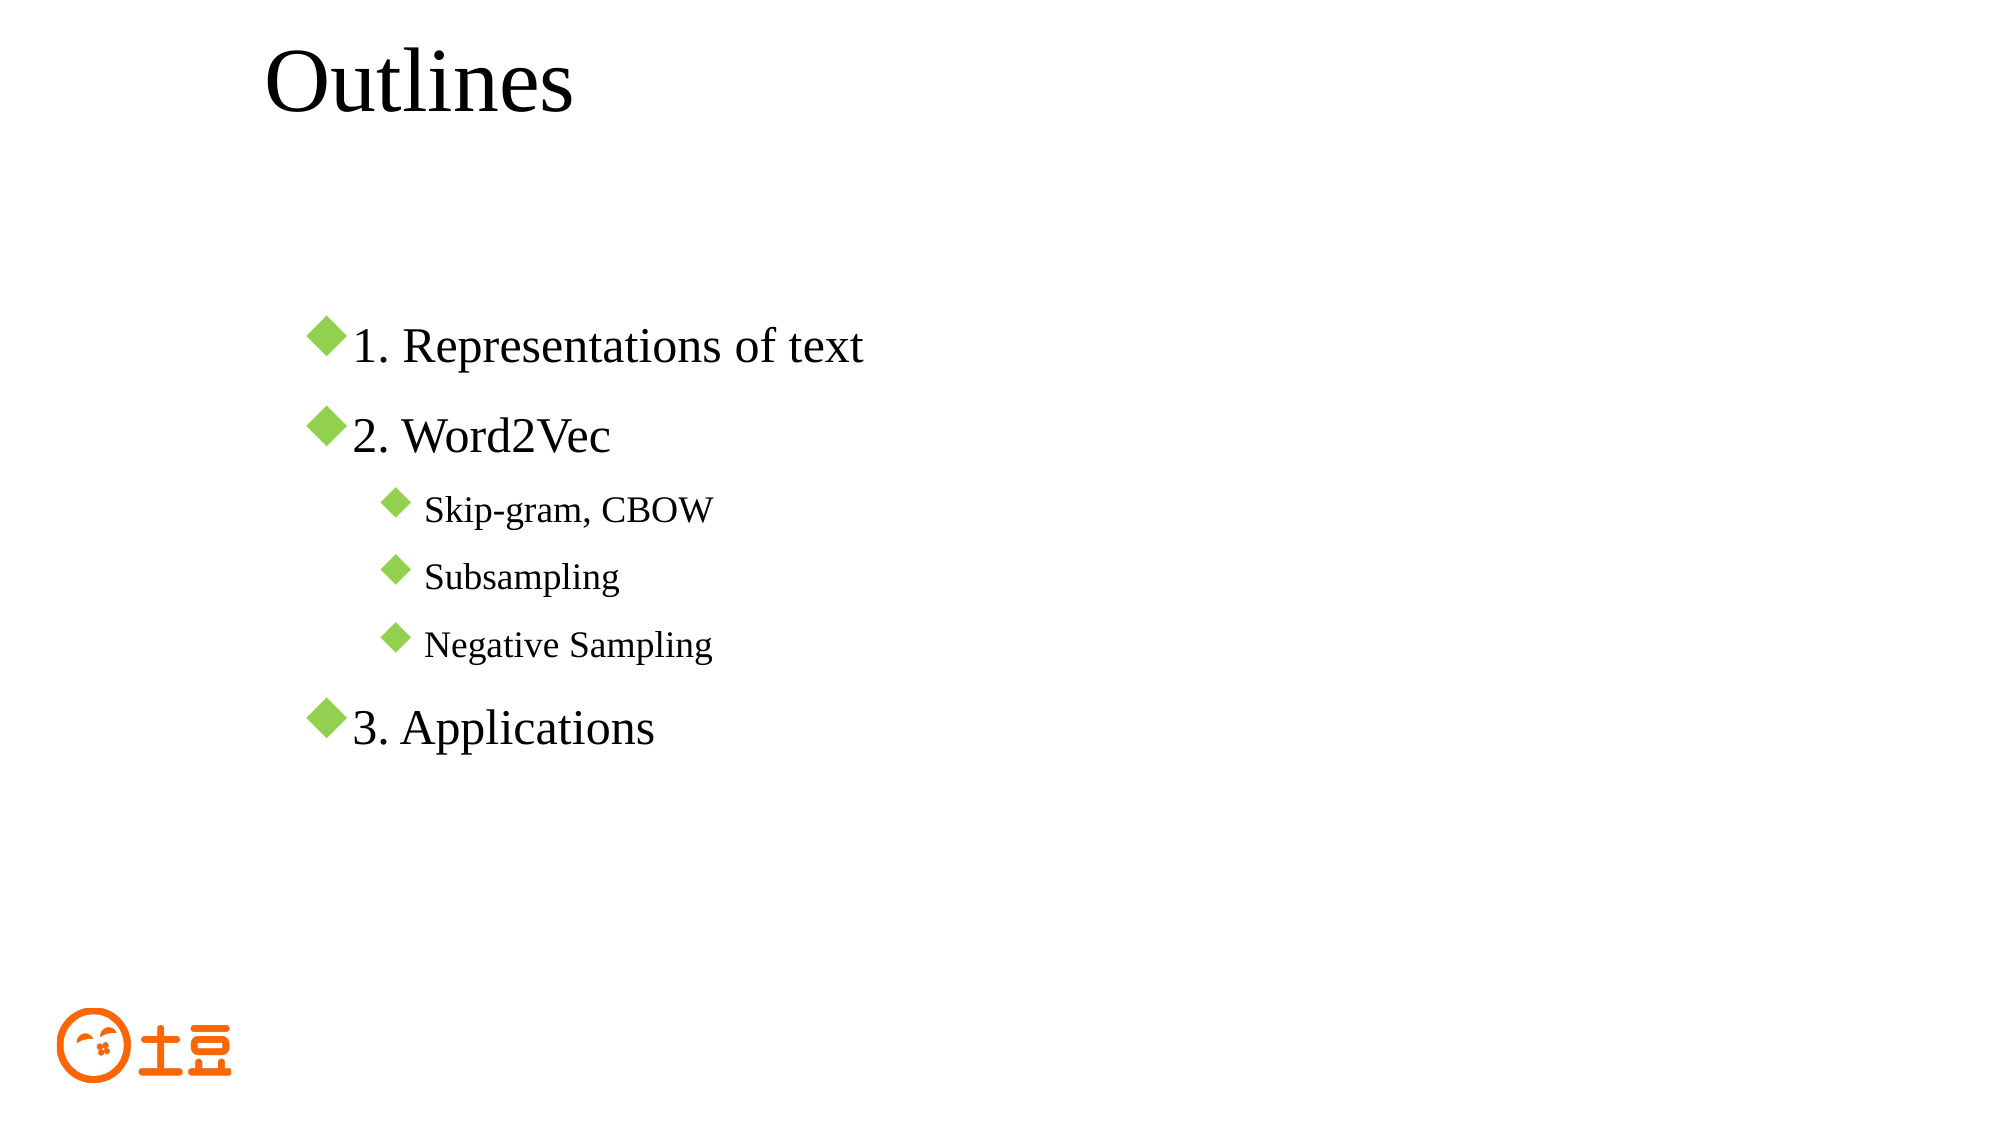

# Outlines
1. Representations of text
2. Word2Vec
Skip-gram, CBOW
Subsampling
Negative Sampling
3. Applications